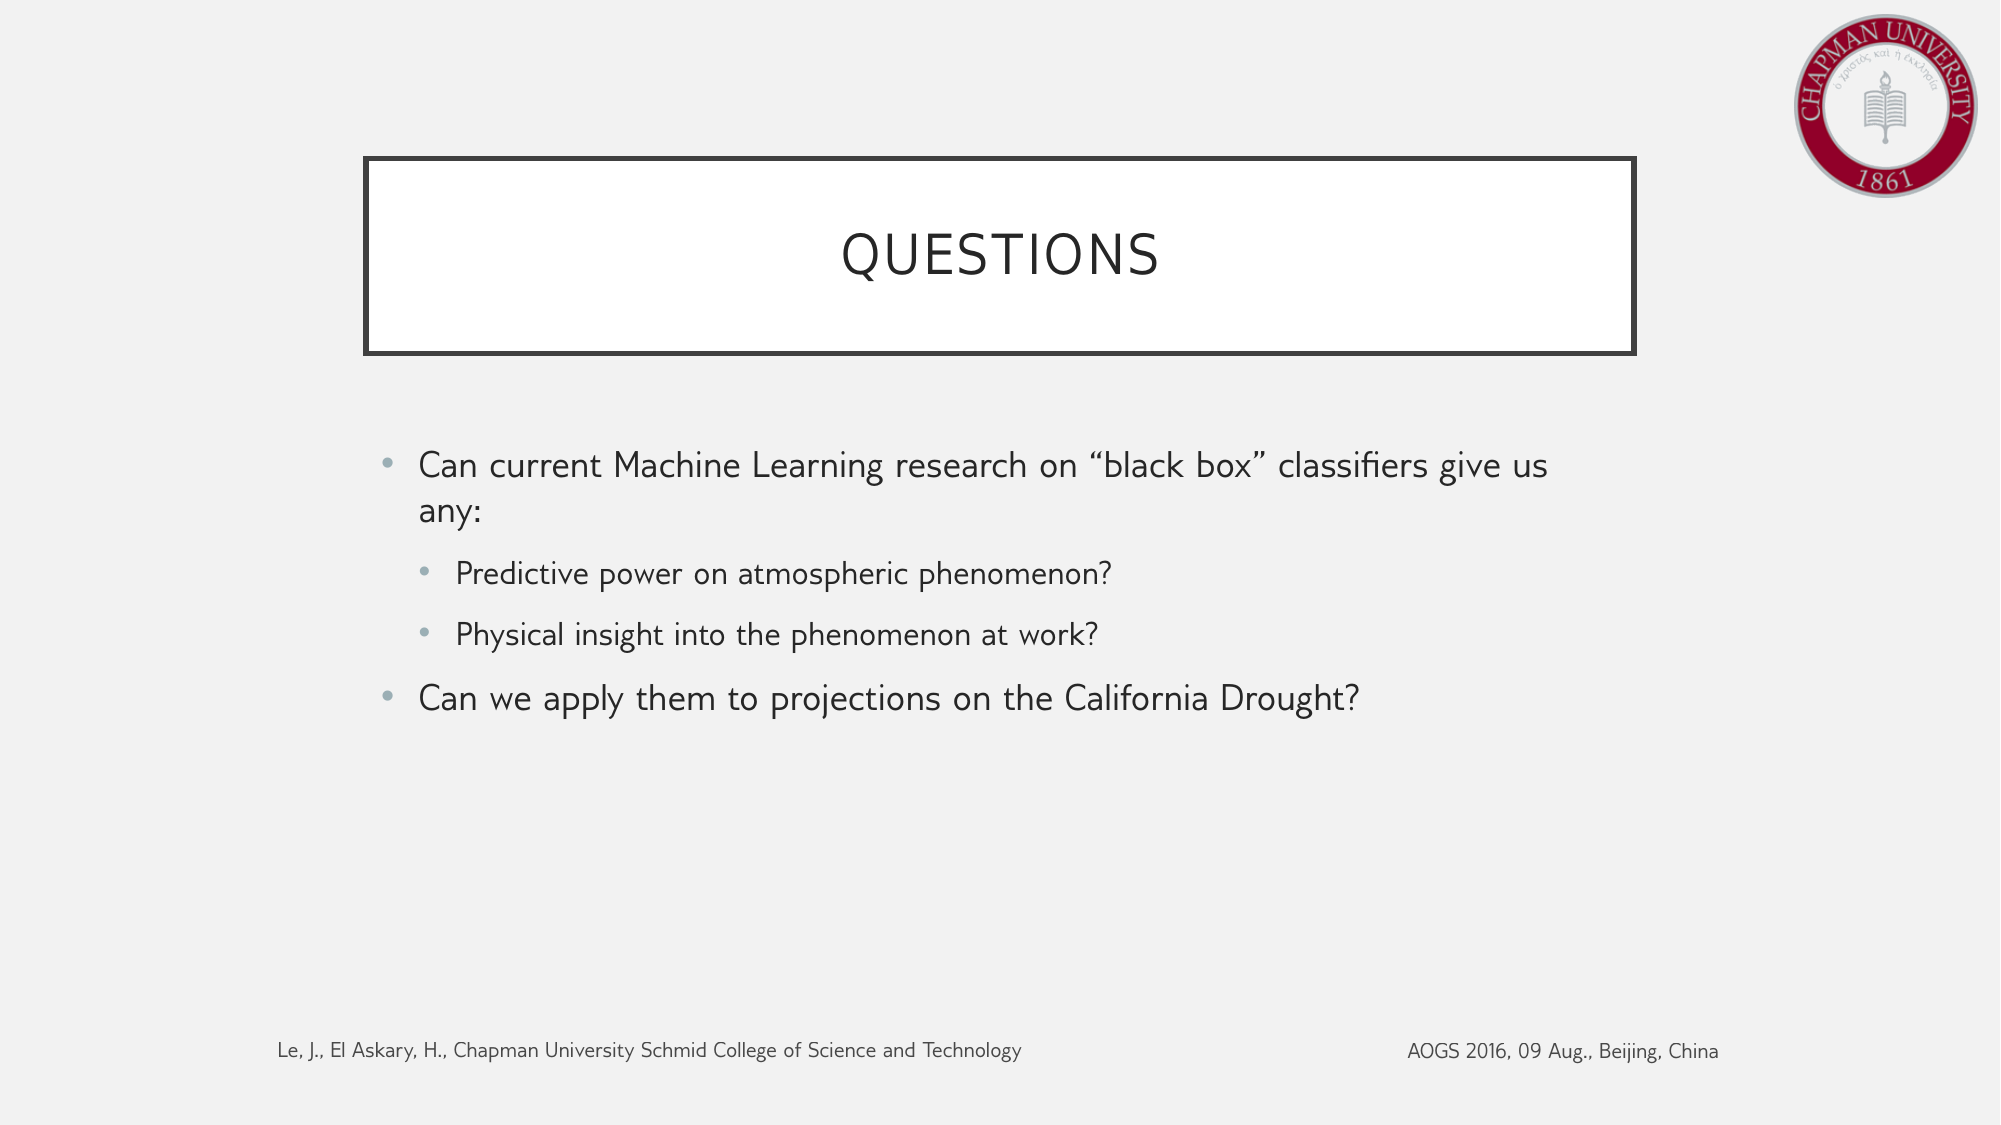

# Questions
Can current Machine Learning research on “black box” classifiers give us any:
Predictive power on atmospheric phenomenon?
Physical insight into the phenomenon at work?
Can we apply them to projections on the California Drought?
Le, J., El Askary, H., Chapman University Schmid College of Science and Technology
AOGS 2016, 09 Aug., Beijing, China